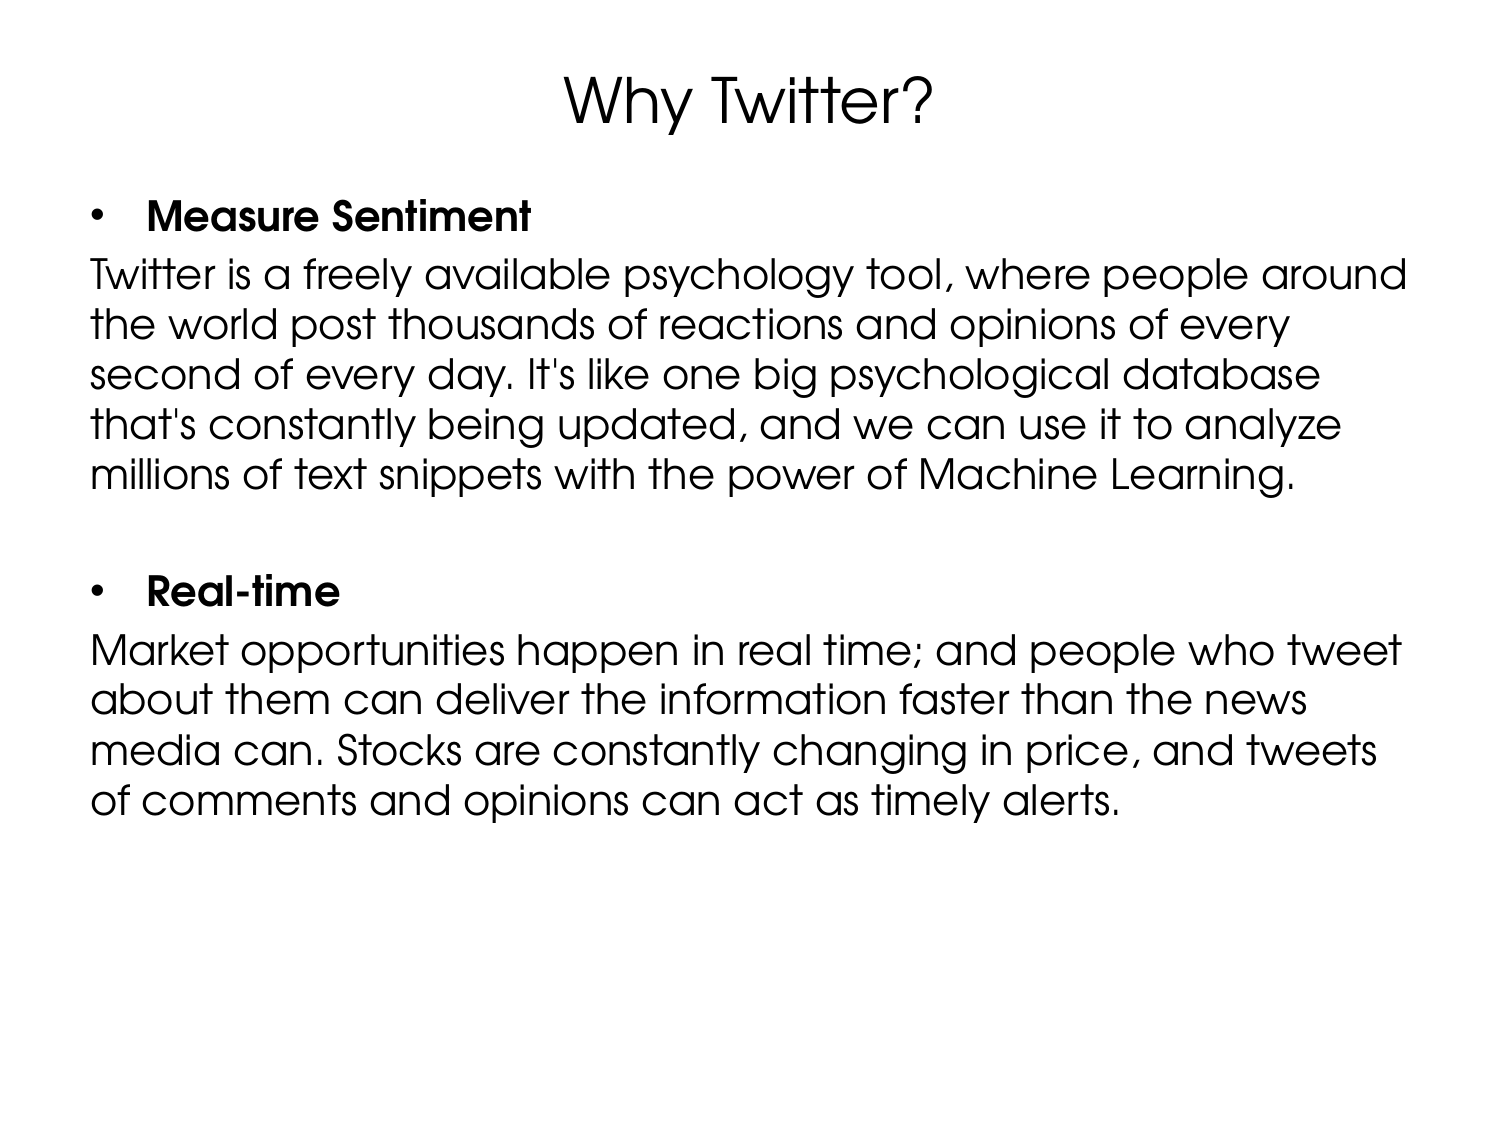

# Why Twitter?
Measure Sentiment
Twitter is a freely available psychology tool, where people around the world post thousands of reactions and opinions of every second of every day. It's like one big psychological database that's constantly being updated, and we can use it to analyze millions of text snippets with the power of Machine Learning.

Real-time
Market opportunities happen in real time; and people who tweet about them can deliver the information faster than the news media can. Stocks are constantly changing in price, and tweets of comments and opinions can act as timely alerts.